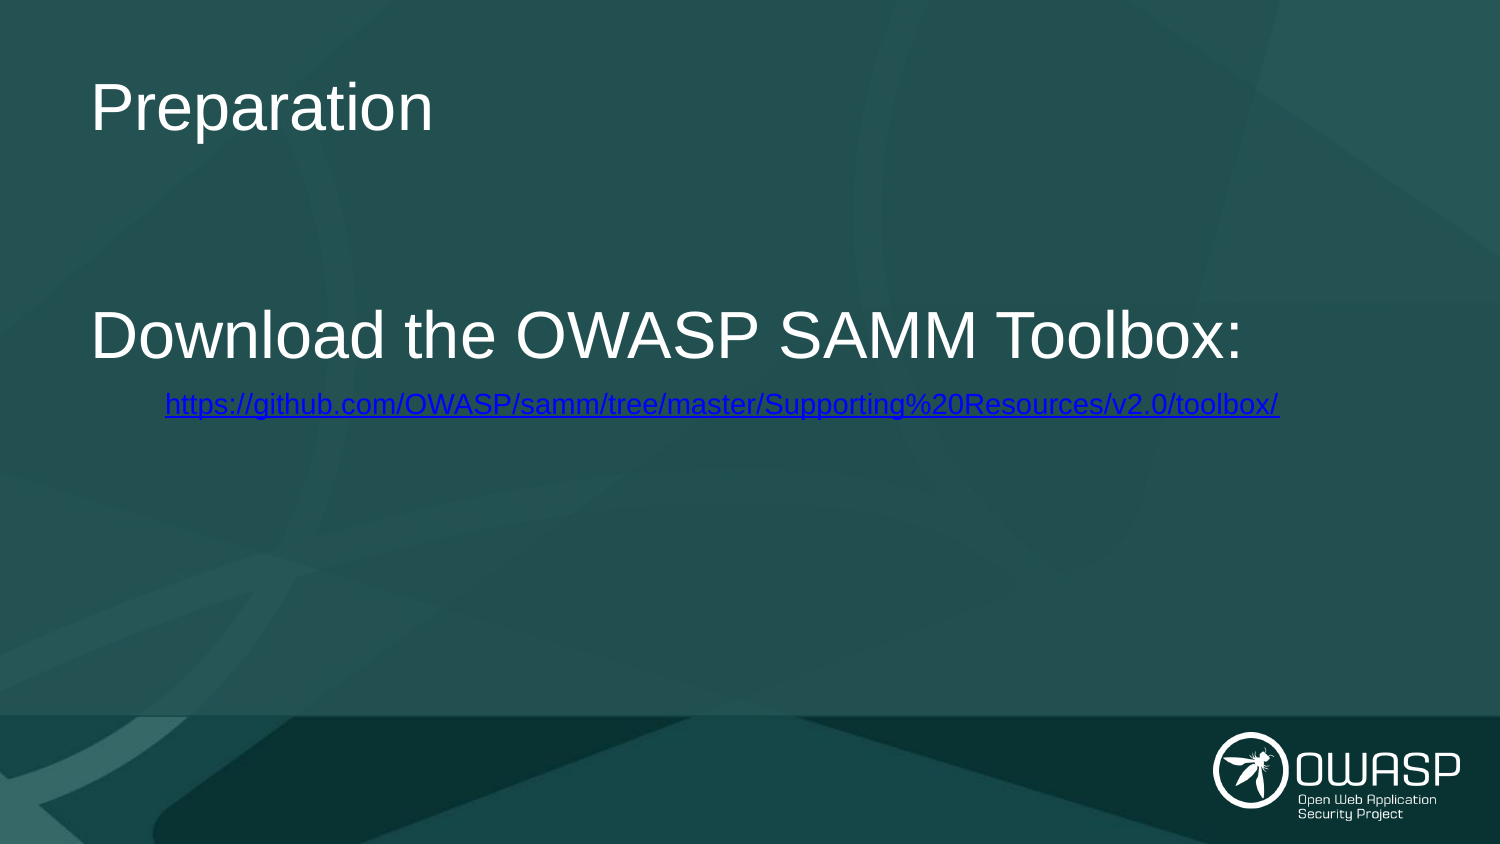

# Preparation

Download the OWASP SAMM Toolbox:
https://github.com/OWASP/samm/tree/master/Supporting%20Resources/v2.0/toolbox/